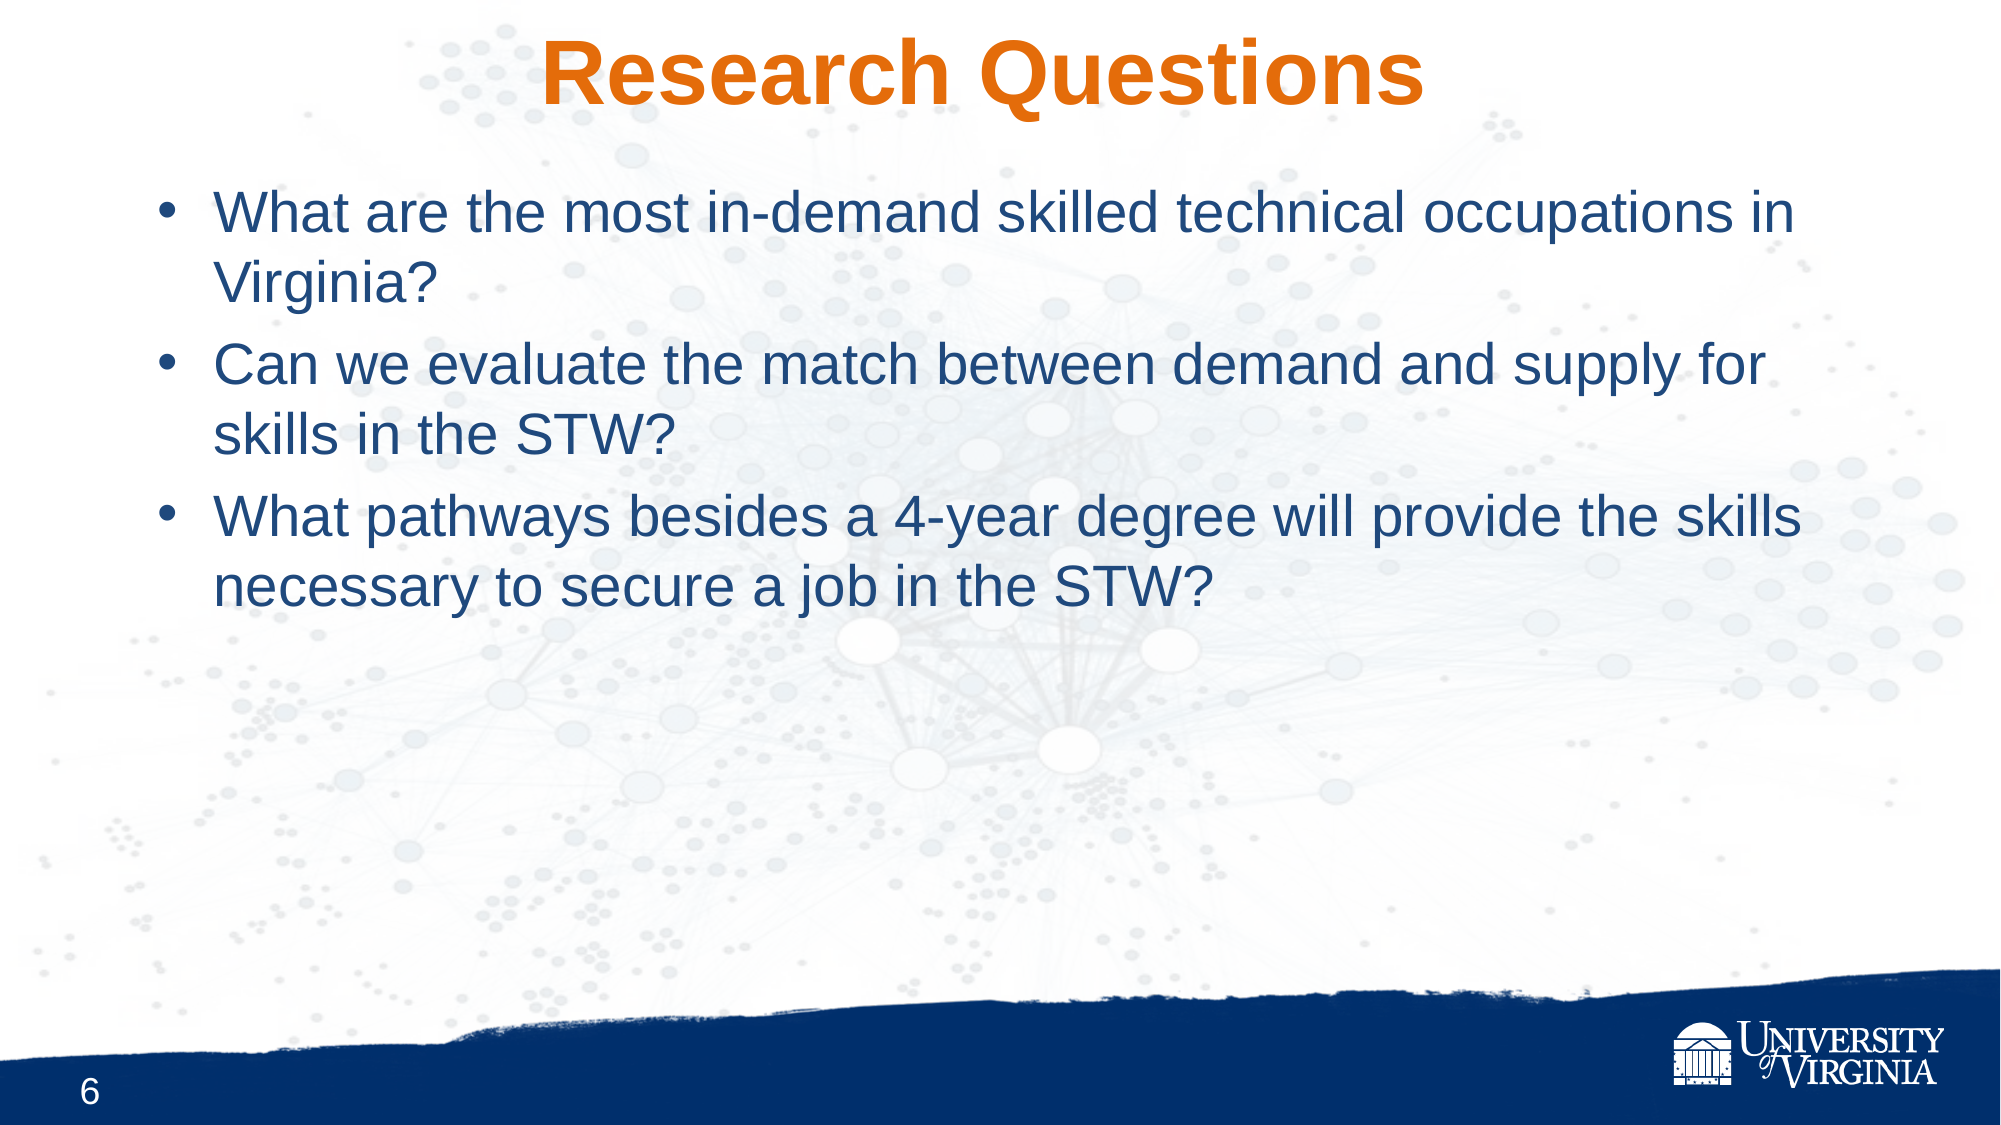

# Research Questions
What are the most in-demand skilled technical occupations in Virginia?
Can we evaluate the match between demand and supply for skills in the STW?
What pathways besides a 4-year degree will provide the skills necessary to secure a job in the STW?
6